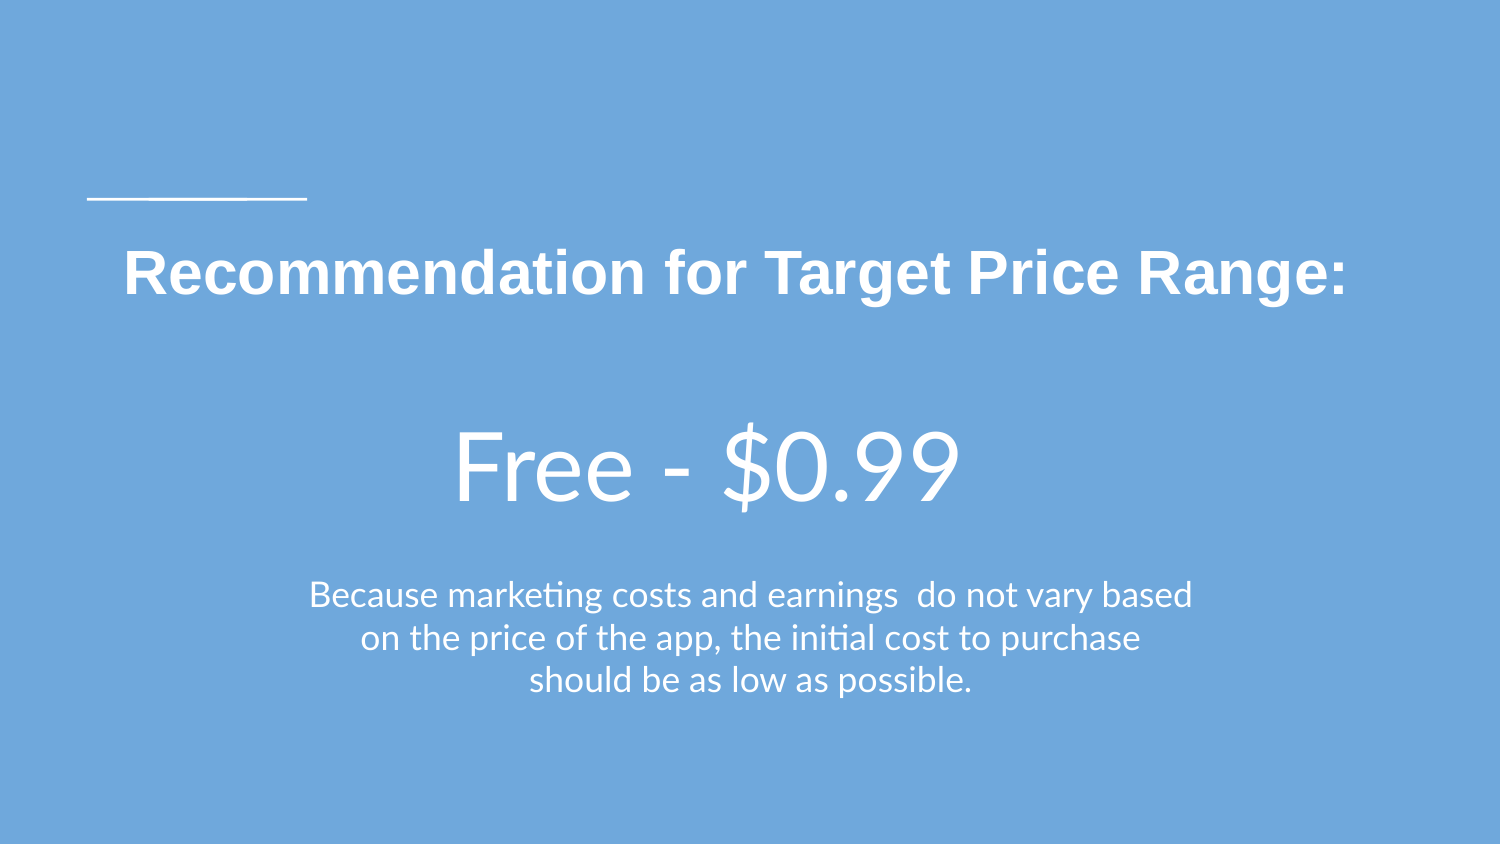

# Recommendation for Target Price Range:
Free - $0.99
Because marketing costs and earnings  do not vary based on the price of the app, the initial cost to purchase should be as low as possible.